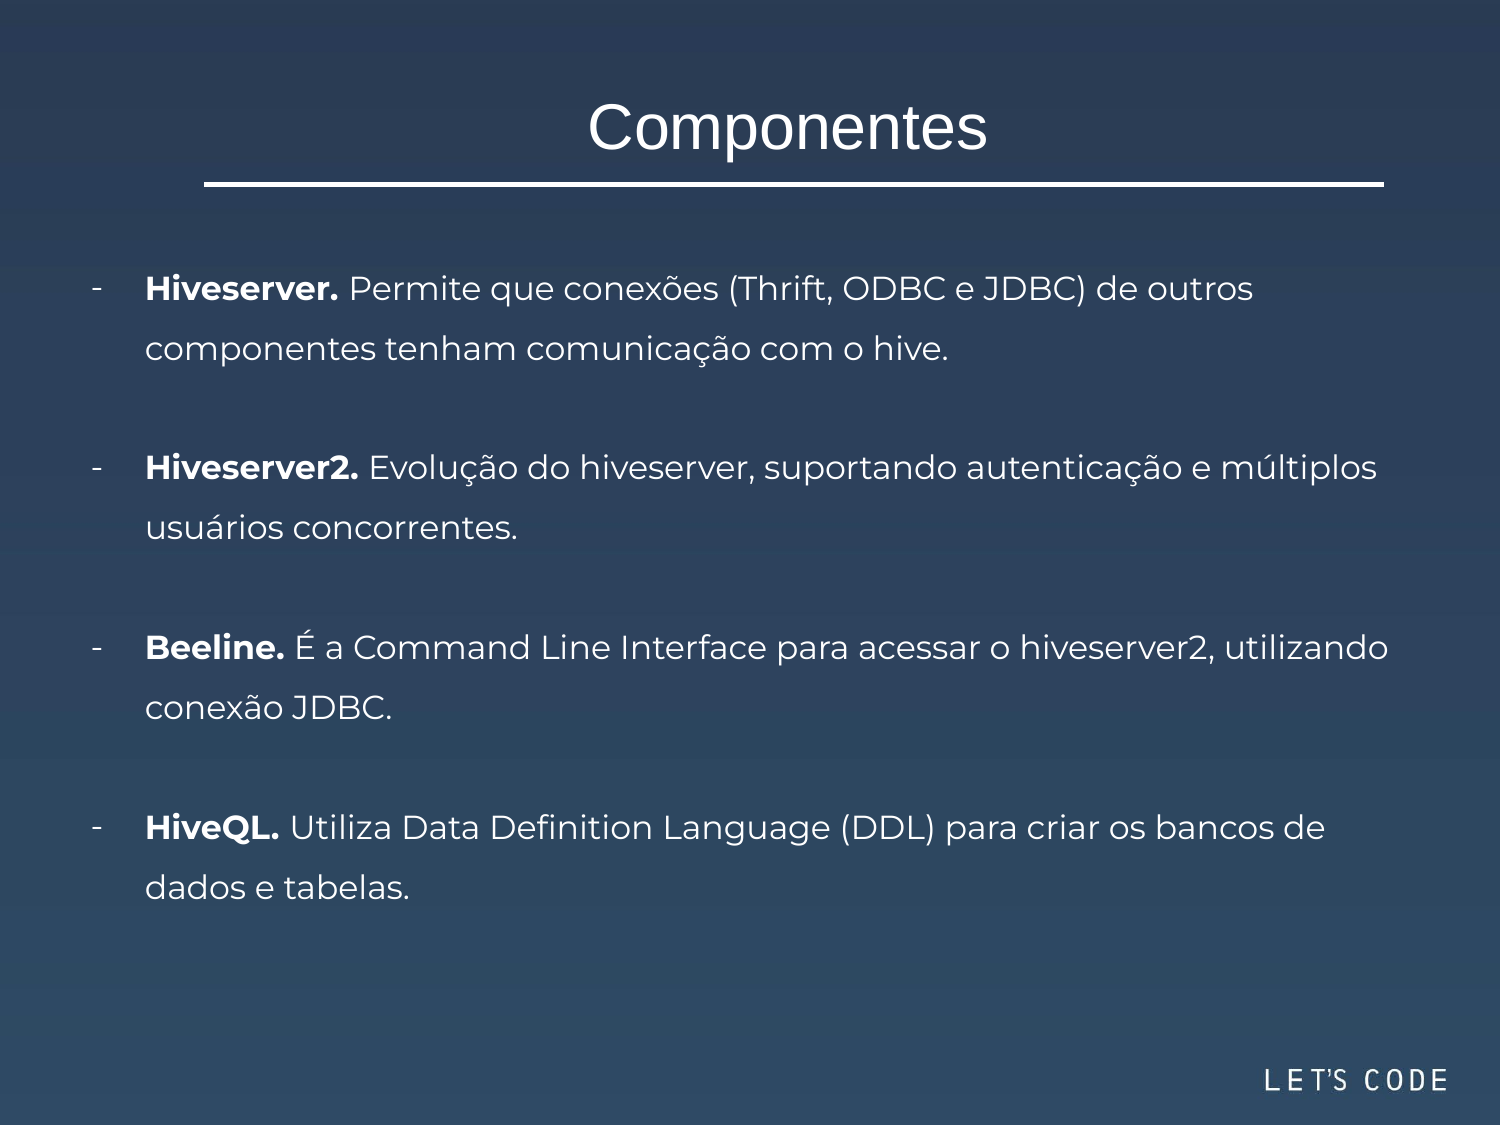

Componentes
Hiveserver. Permite que conexões (Thrift, ODBC e JDBC) de outros componentes tenham comunicação com o hive.

Hiveserver2. Evolução do hiveserver, suportando autenticação e múltiplos usuários concorrentes.

Beeline. É a Command Line Interface para acessar o hiveserver2, utilizando conexão JDBC.

HiveQL. Utiliza Data Definition Language (DDL) para criar os bancos de dados e tabelas.